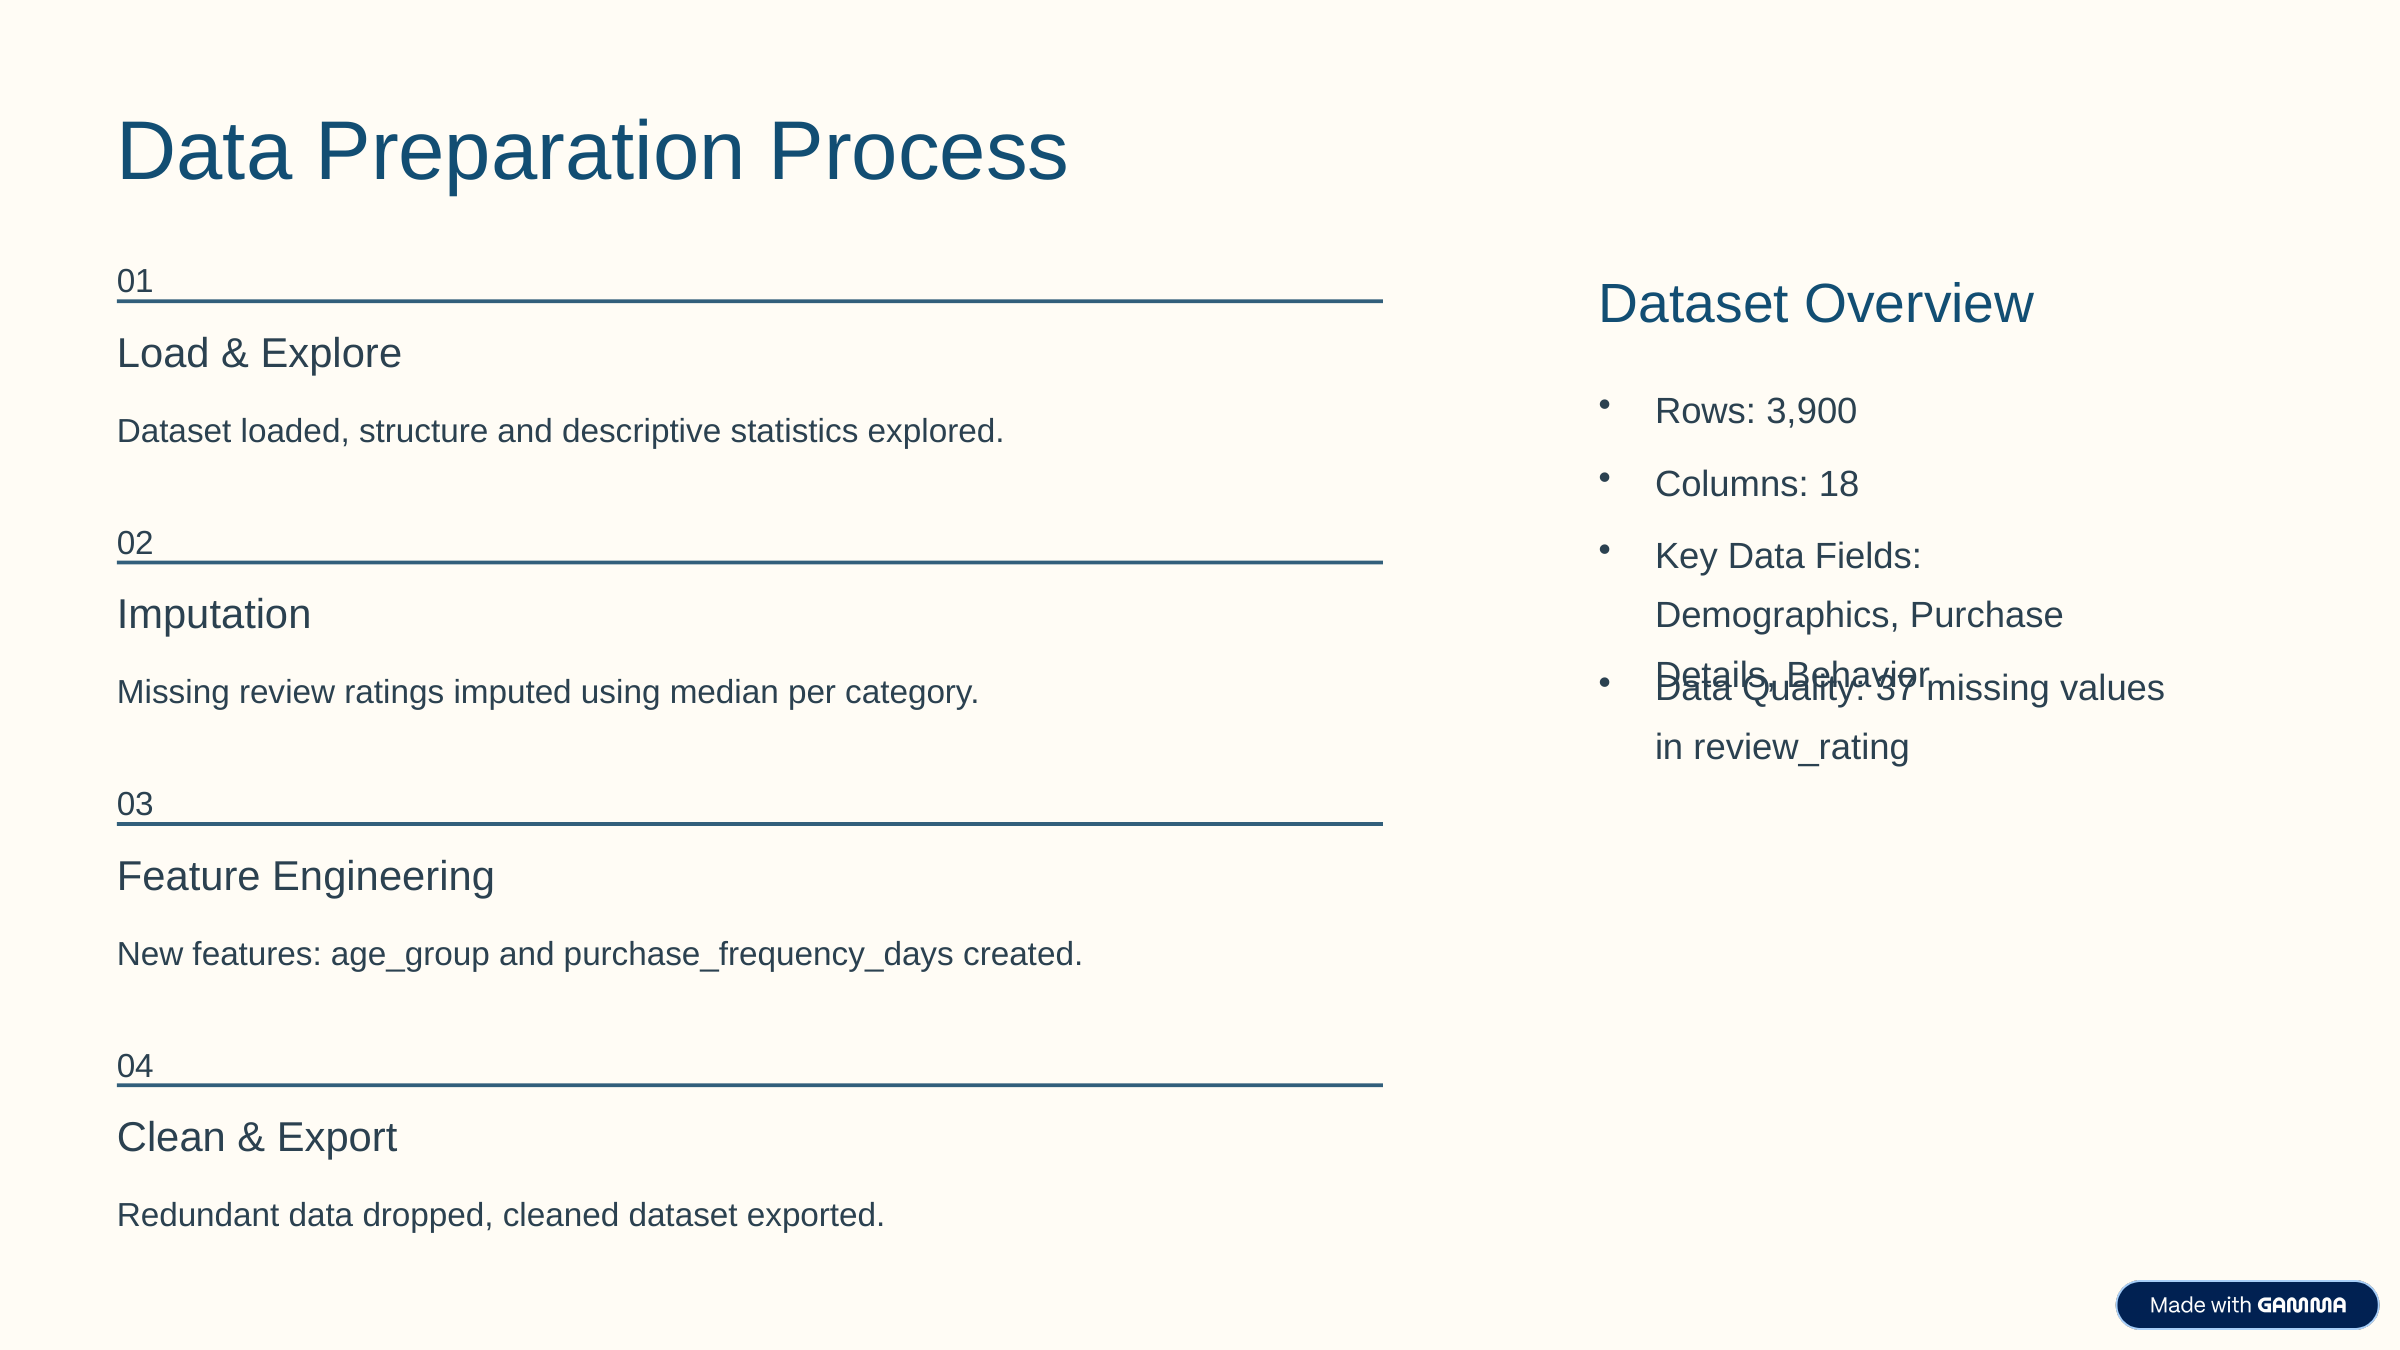

Data Preparation Process
01
Dataset Overview

Load & Explore
Rows: 3,900
Dataset loaded, structure and descriptive statistics explored.
Columns: 18
02
Key Data Fields: Demographics, Purchase Details, Behavior

Imputation
Data Quality: 37 missing values in review_rating
Missing review ratings imputed using median per category.
03

Feature Engineering
New features: age_group and purchase_frequency_days created.
04

Clean & Export
Redundant data dropped, cleaned dataset exported.